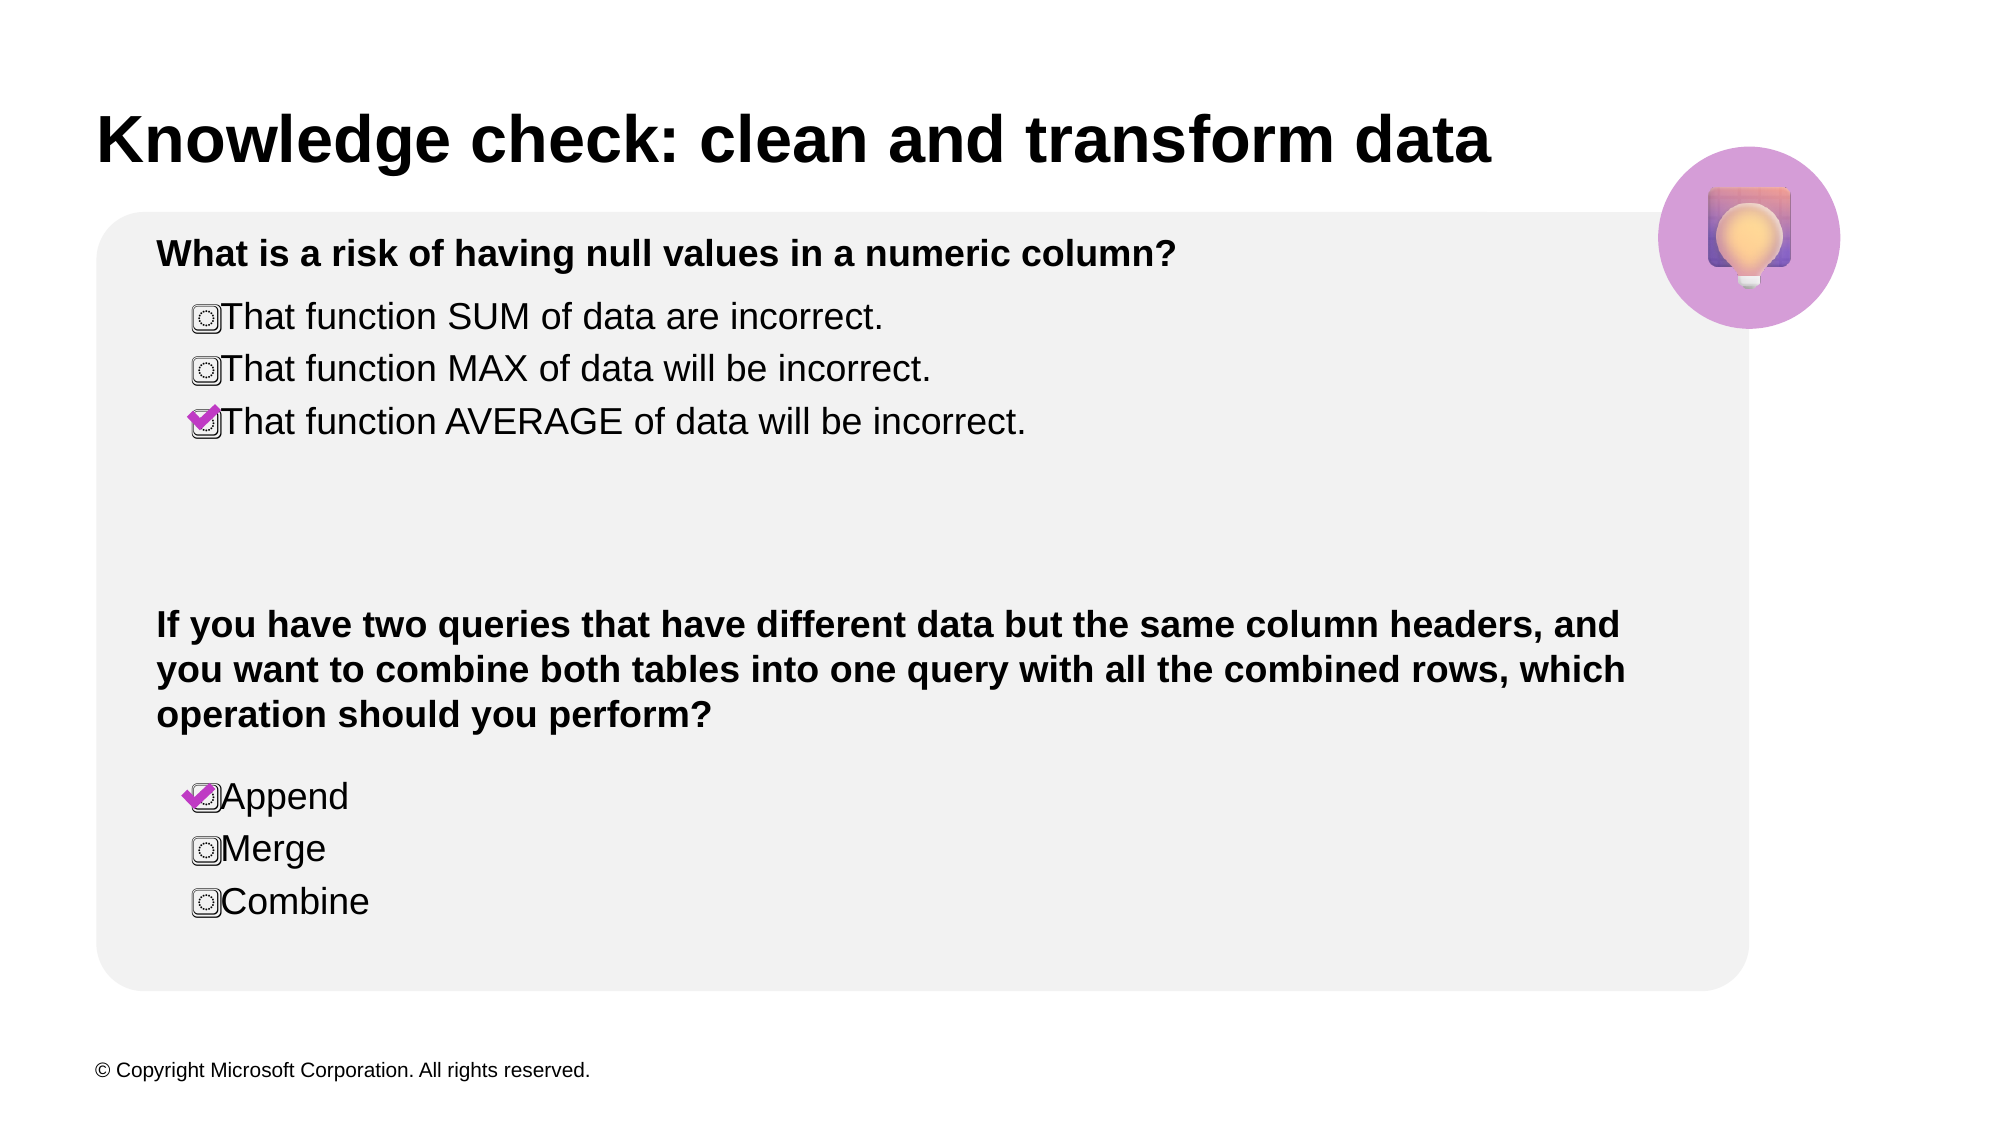

# Knowledge check: clean and transform data
What is a risk of having null values in a numeric column?
That function SUM of data are incorrect.
That function MAX of data will be incorrect.
That function AVERAGE of data will be incorrect.

If you have two queries that have different data but the same column headers, and you want to combine both tables into one query with all the combined rows, which operation should you perform?
Append
Merge
Combine